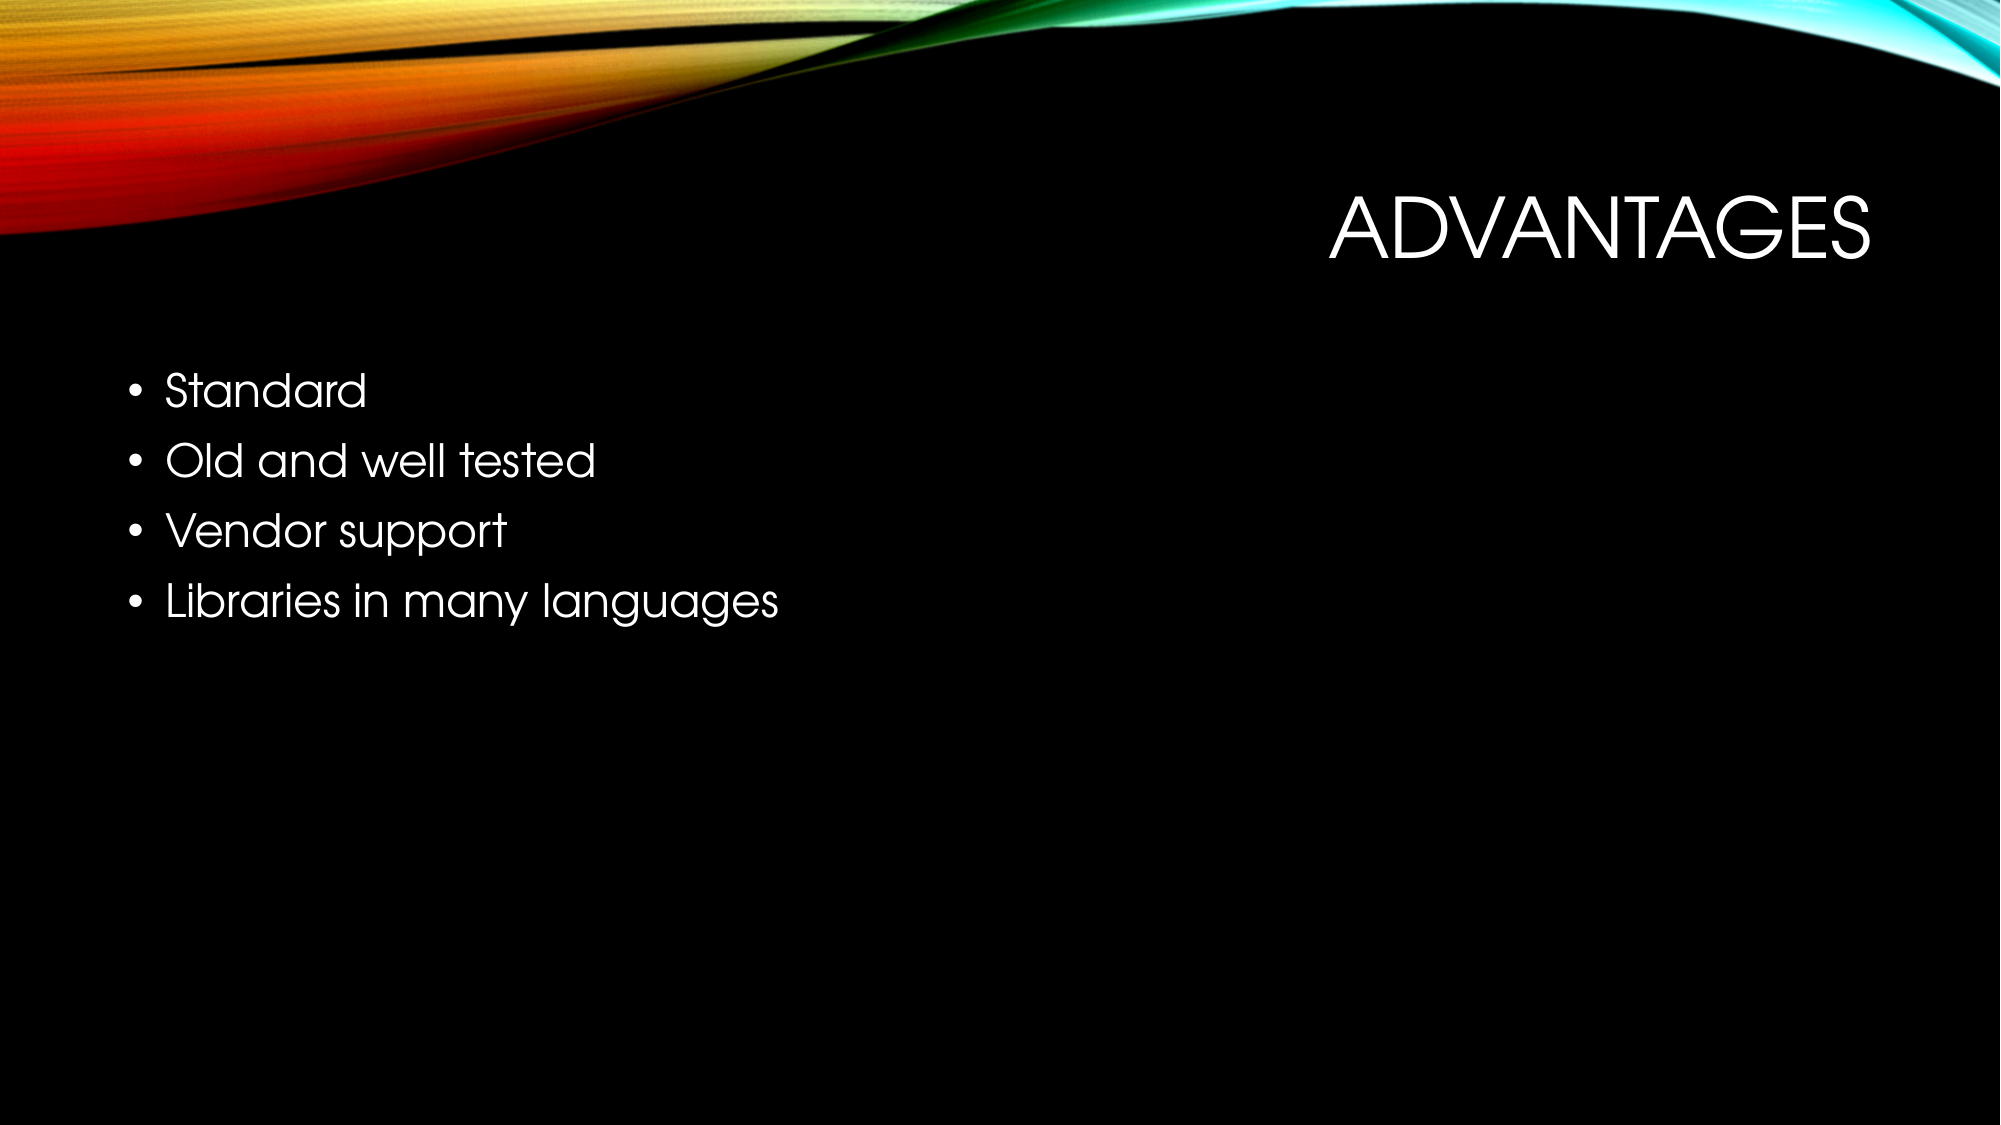

# Advantages
Standard
Old and well tested
Vendor support
Libraries in many languages